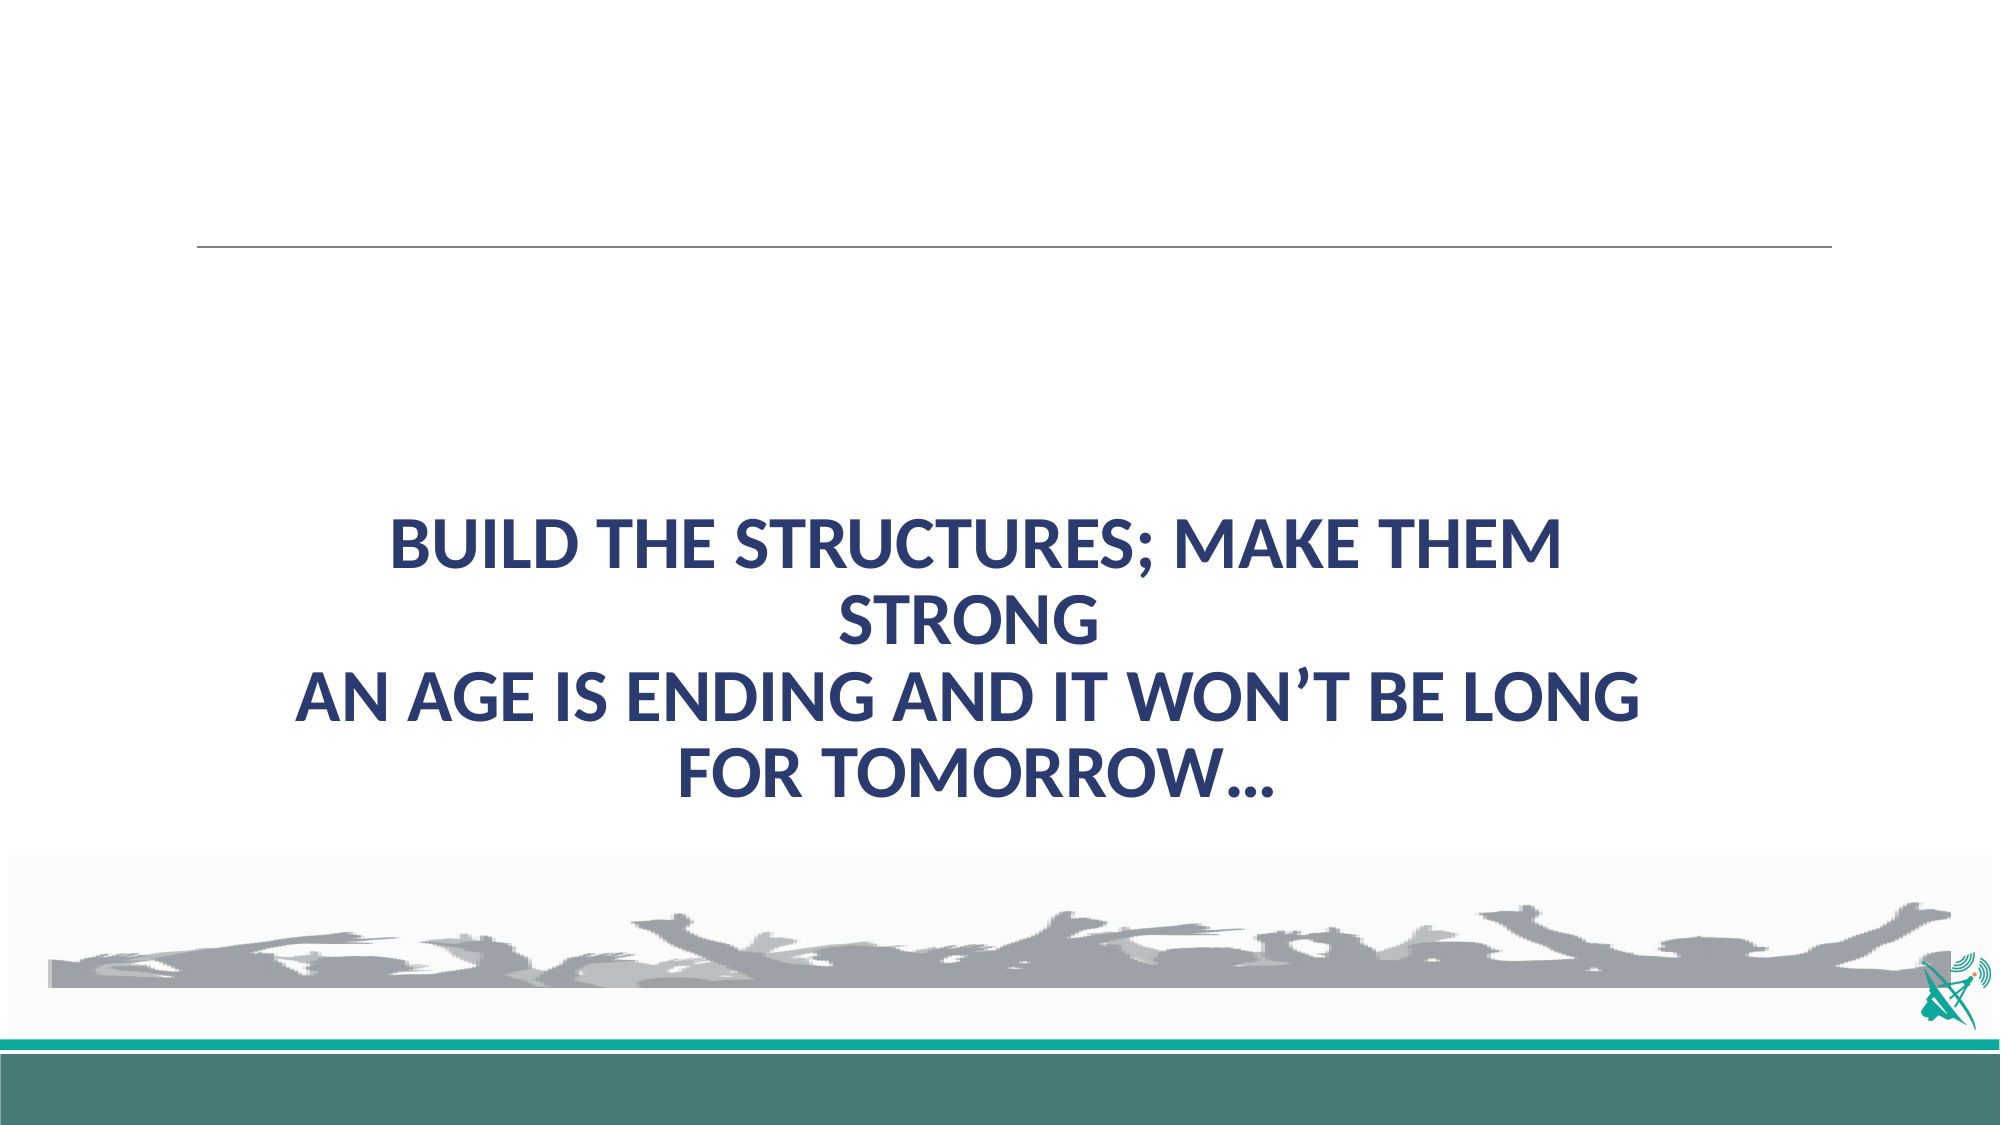

# BUILD THE STRUCTURES; MAKE THEM STRONG AN AGE IS ENDING AND IT WON’T BE LONG FOR TOMORROW…